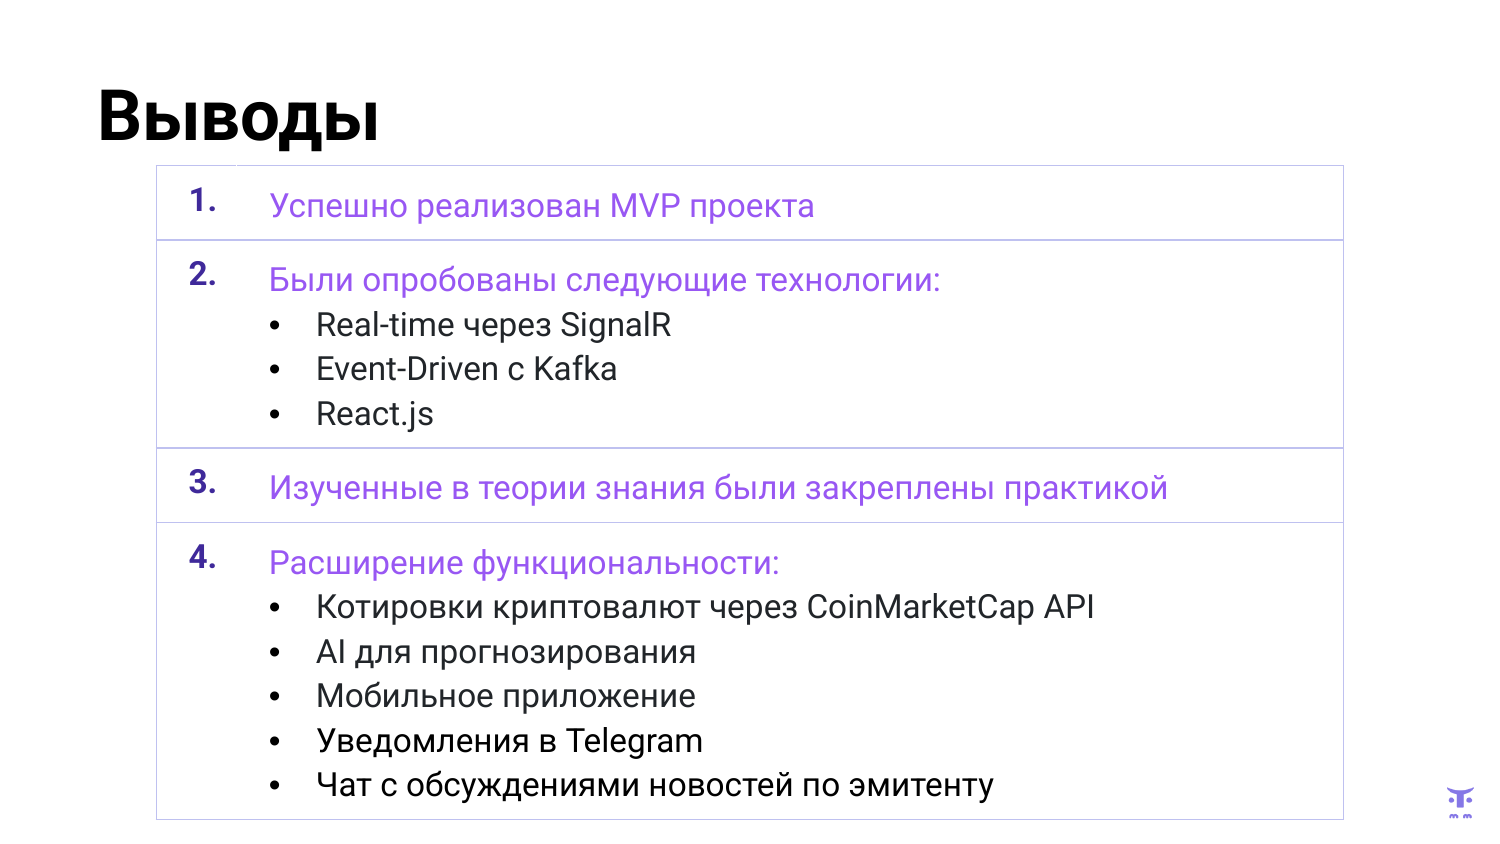

# Выводы

| 1. | Успешно реализован MVP проекта |
| --- | --- |
| 2. | Были опробованы следующие технологии: Real-time через SignalR Event-Driven с Kafka React.js |
| 3. | Изученные в теории знания были закреплены практикой |
| 4. | Расширение функциональности: Котировки криптовалют через CoinMarketCap API AI для прогнозирования Мобильное приложение Уведомления в Telegram Чат с обсуждениями новостей по эмитенту |